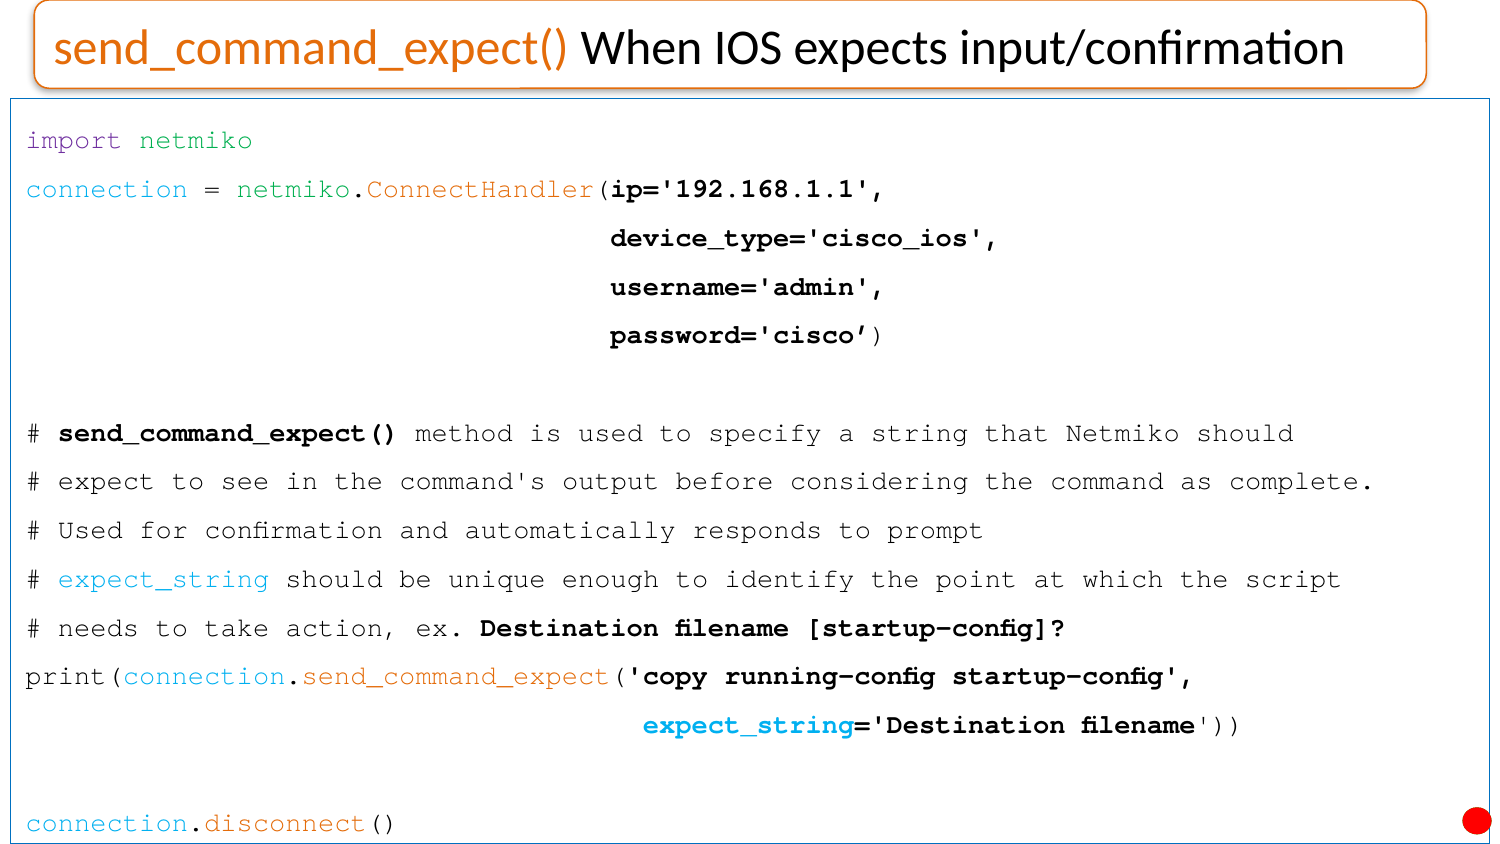

send_command_expect() When IOS expects input/confirmation
import netmiko
connection = netmiko.ConnectHandler(ip='192.168.1.1',
                                    device_type='cisco_ios',
                                    username='admin',
                                    password='cisco’)

# send_command_expect() method is used to specify a string that Netmiko should
# expect to see in the command's output before considering the command as complete.
# Used for confirmation and automatically responds to prompt
# expect_string should be unique enough to identify the point at which the script
# needs to take action, ex. Destination filename [startup-config]?
print(connection.send_command_expect('copy running-config startup-config',
                                      expect_string='Destination filename'))

connection.disconnect()